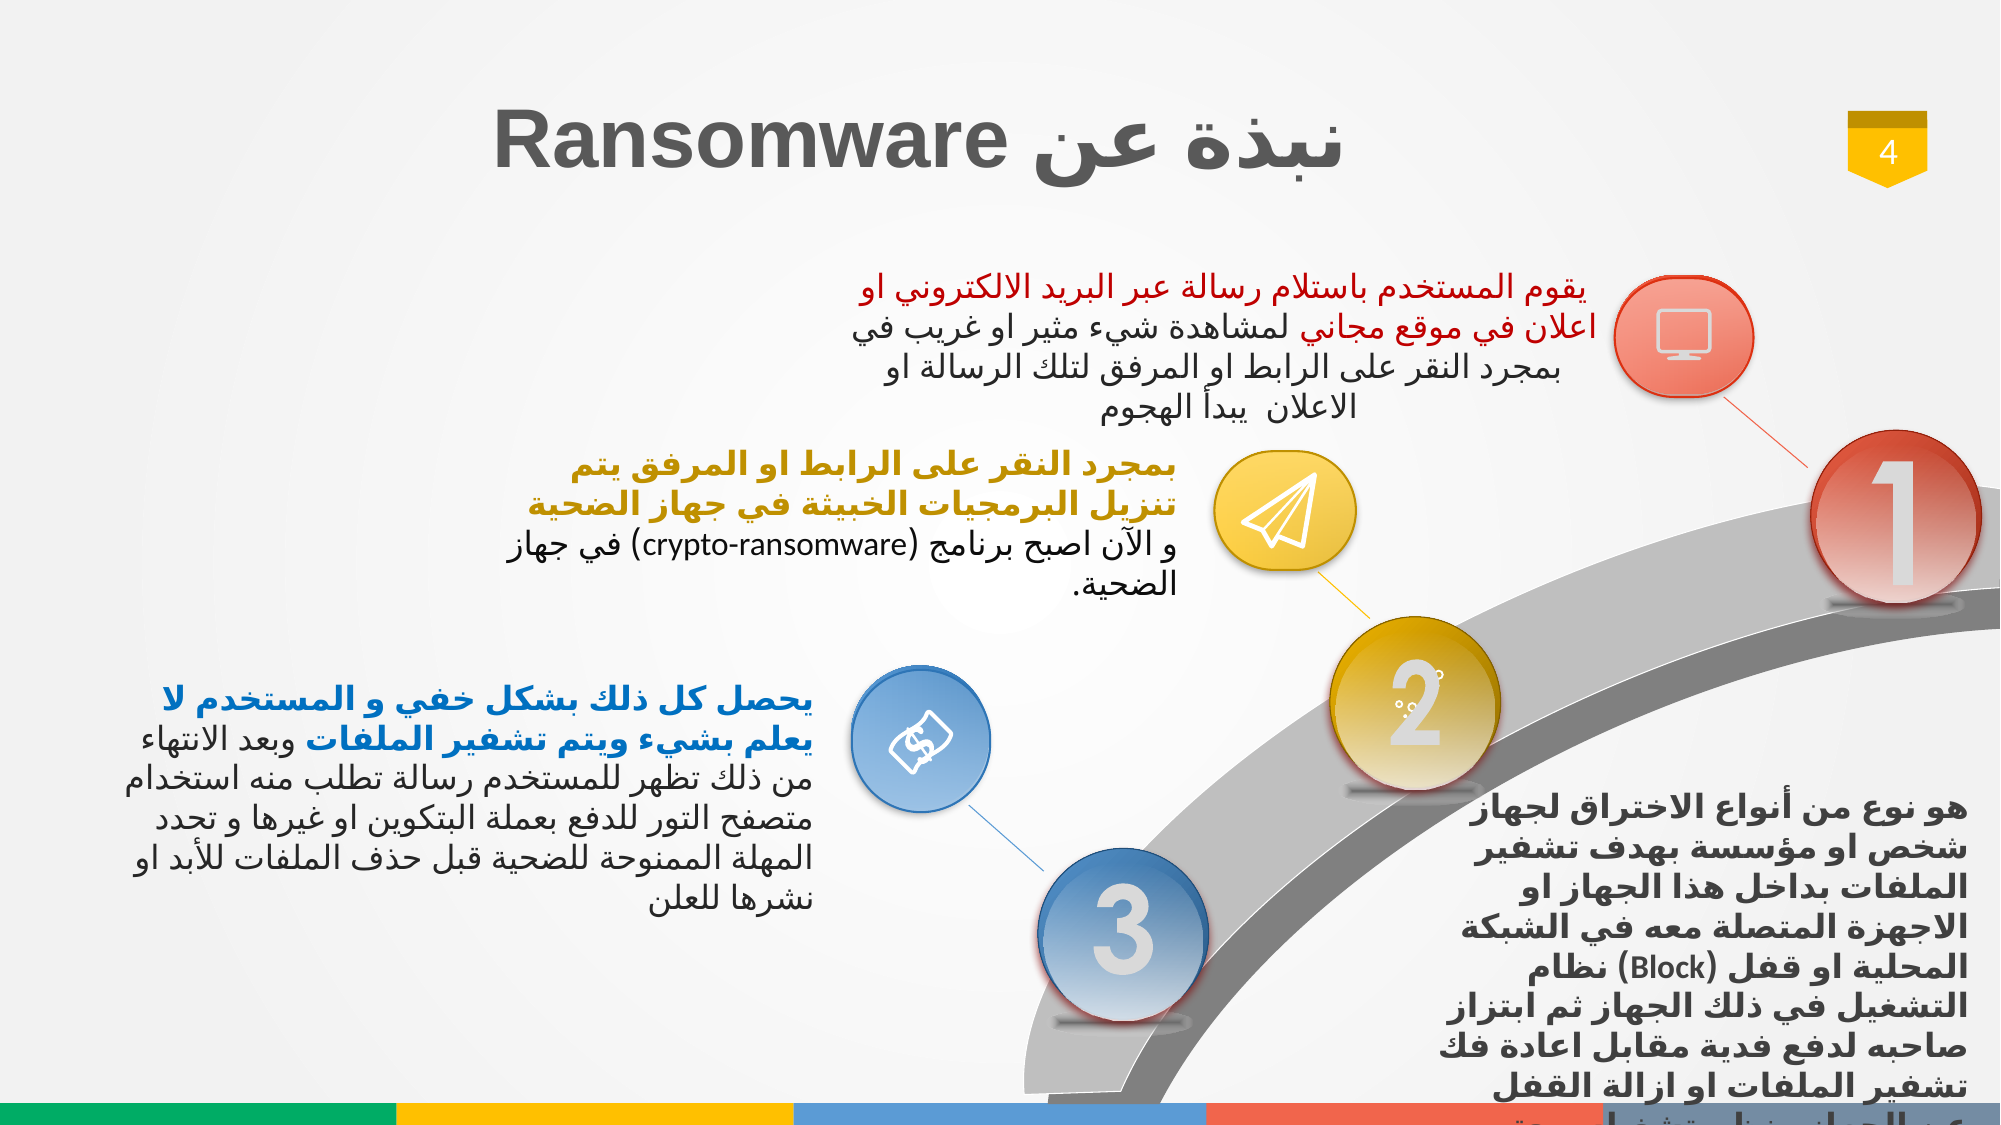

# نبذة عن Ransomware
4
يقوم المستخدم باستلام رسالة عبر البريد الالكتروني او اعلان في موقع مجاني لمشاهدة شيء مثير او غريب في بمجرد النقر على الرابط او المرفق لتلك الرسالة او الاعلان  يبدأ الهجوم

بمجرد النقر على الرابط او المرفق يتم تنزيل البرمجيات الخبيثة في جهاز الضحية و الآن اصبح برنامج (crypto-ransomware) في جهاز الضحية.

يحصل كل ذلك بشكل خفي و المستخدم لا يعلم بشيء ويتم تشفير الملفات وبعد الانتهاء من ذلك تظهر للمستخدم رسالة تطلب منه استخدام متصفح التور للدفع بعملة البتكوين او غيرها و تحدد المهلة الممنوحة للضحية قبل حذف الملفات للأبد او نشرها للعلن

هو نوع من أنواع الاختراق لجهاز شخص او مؤسسة بهدف تشفير الملفات بداخل هذا الجهاز او الاجهزة المتصلة معه في الشبكة المحلية او قفل (Block) نظام التشغيل في ذلك الجهاز ثم ابتزاز صاحبه لدفع فدية مقابل اعادة فك تشفير الملفات او ازالة القفل عن الجهاز ونظم تشغيله , يعتبر Ransomwere احد انواع الابتزاز الالكتروني